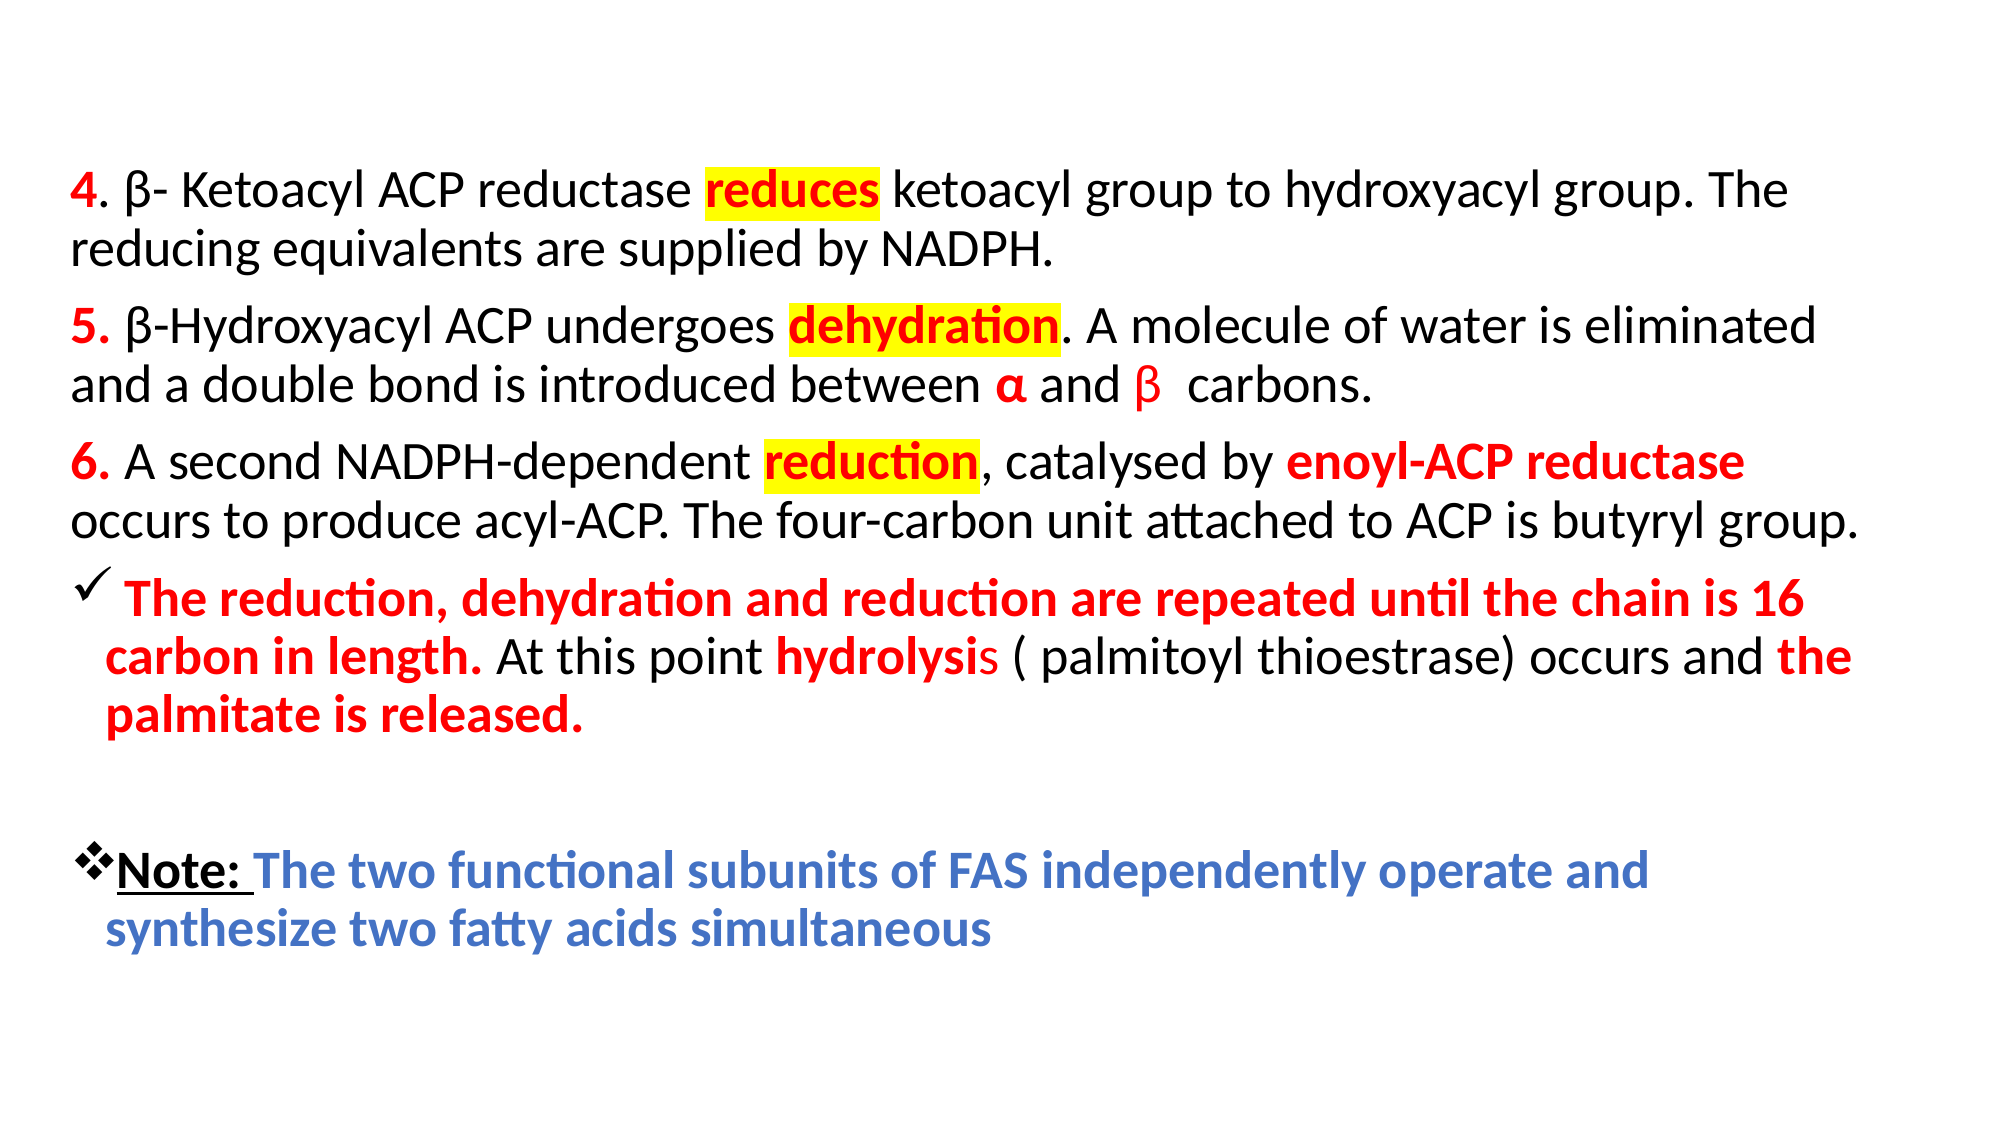

#
4. β- Ketoacyl ACP reductase reduces ketoacyl group to hydroxyacyl group. The reducing equivalents are supplied by NADPH.
5. β-Hydroxyacyl ACP undergoes dehydration. A molecule of water is eliminated and a double bond is introduced between α and β  carbons.
6. A second NADPH-dependent reduction, catalysed by enoyl-ACP reductase occurs to produce acyl-ACP. The four-carbon unit attached to ACP is butyryl group.
 The reduction, dehydration and reduction are repeated until the chain is 16 carbon in length. At this point hydrolysis ( palmitoyl thioestrase) occurs and the palmitate is released.

Note: The two functional subunits of FAS independently operate and synthesize two fatty acids simultaneous